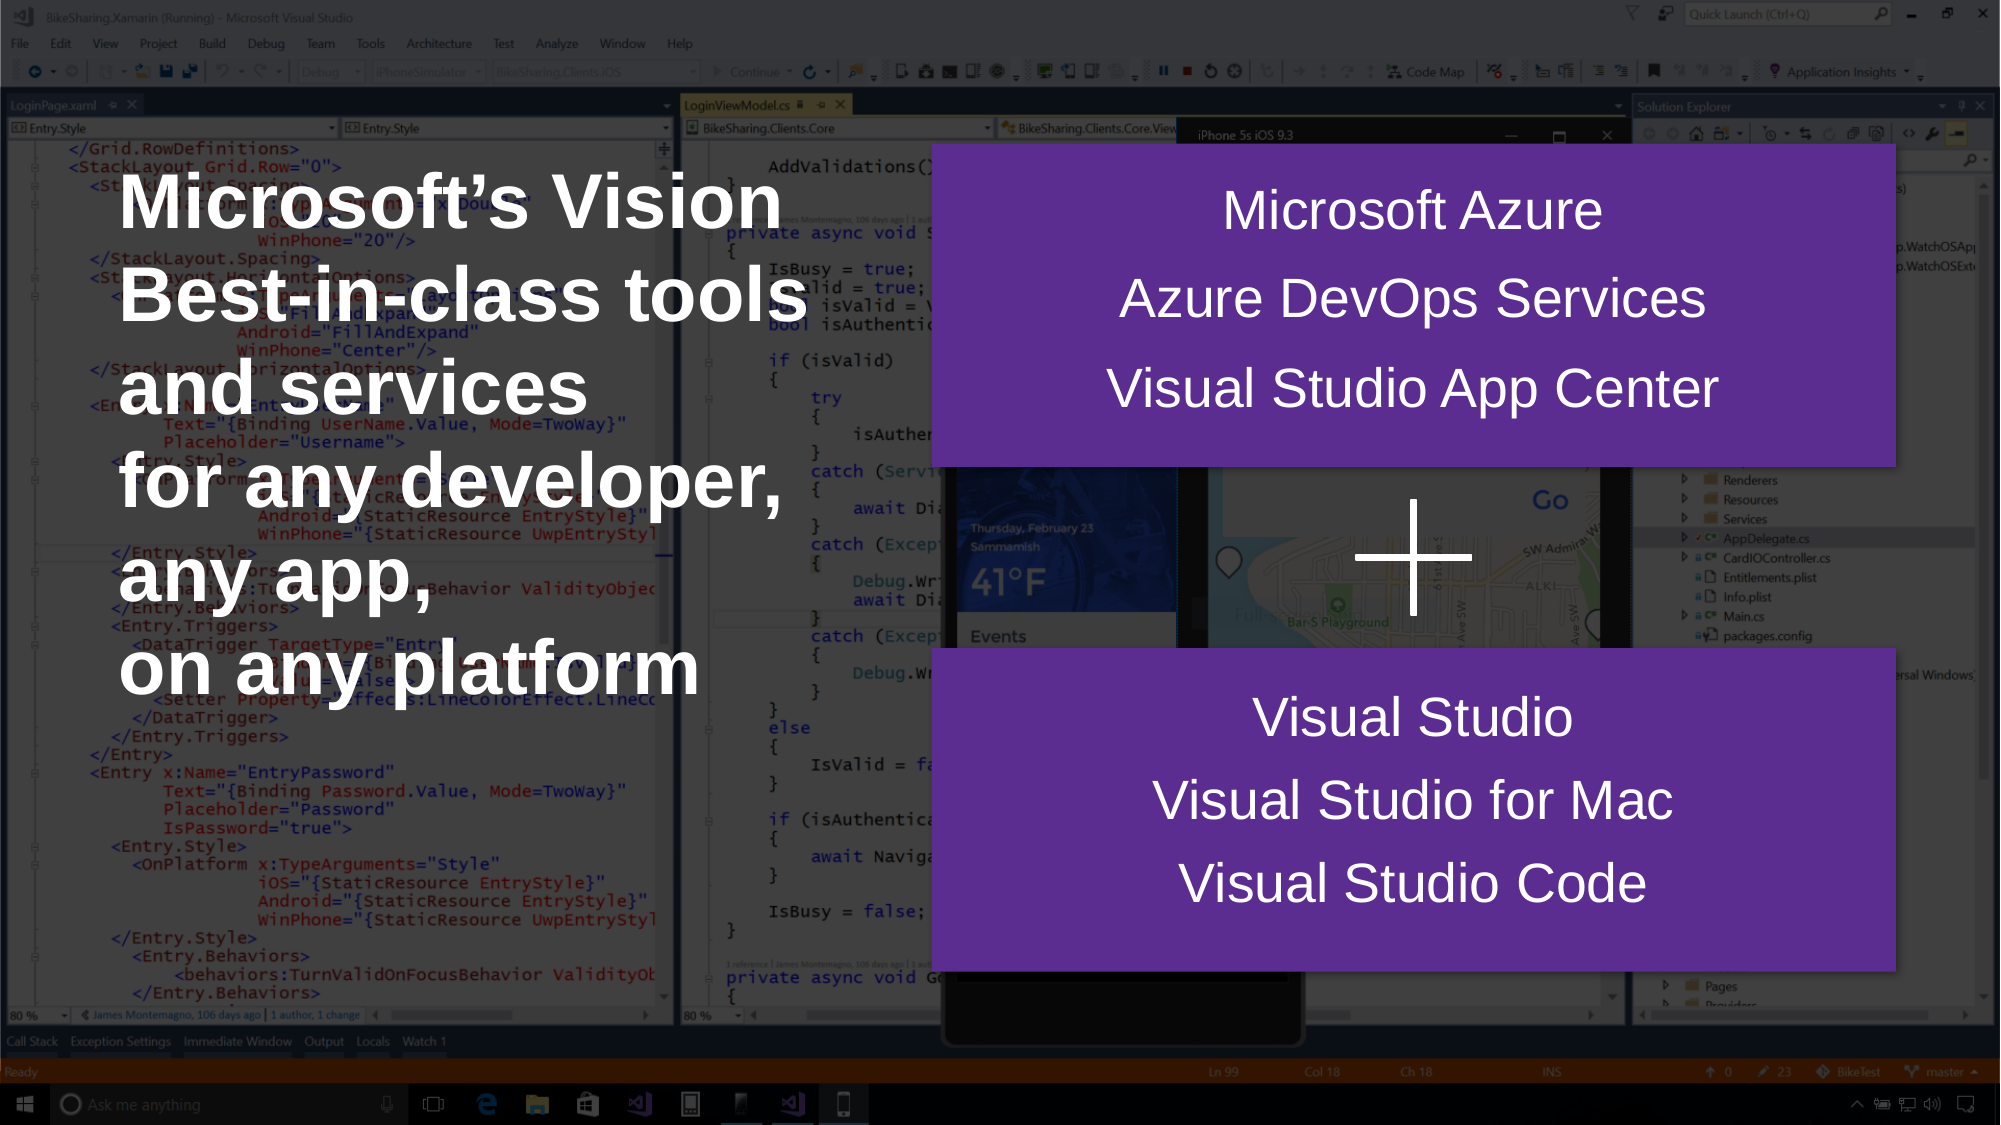

Microsoft’s Vision
Best-in-class tools
and services
for any developer,
any app,
on any platform

Microsoft Azure
Azure DevOps Services
Visual Studio App Center

Visual Studio
Visual Studio for Mac
Visual Studio Code